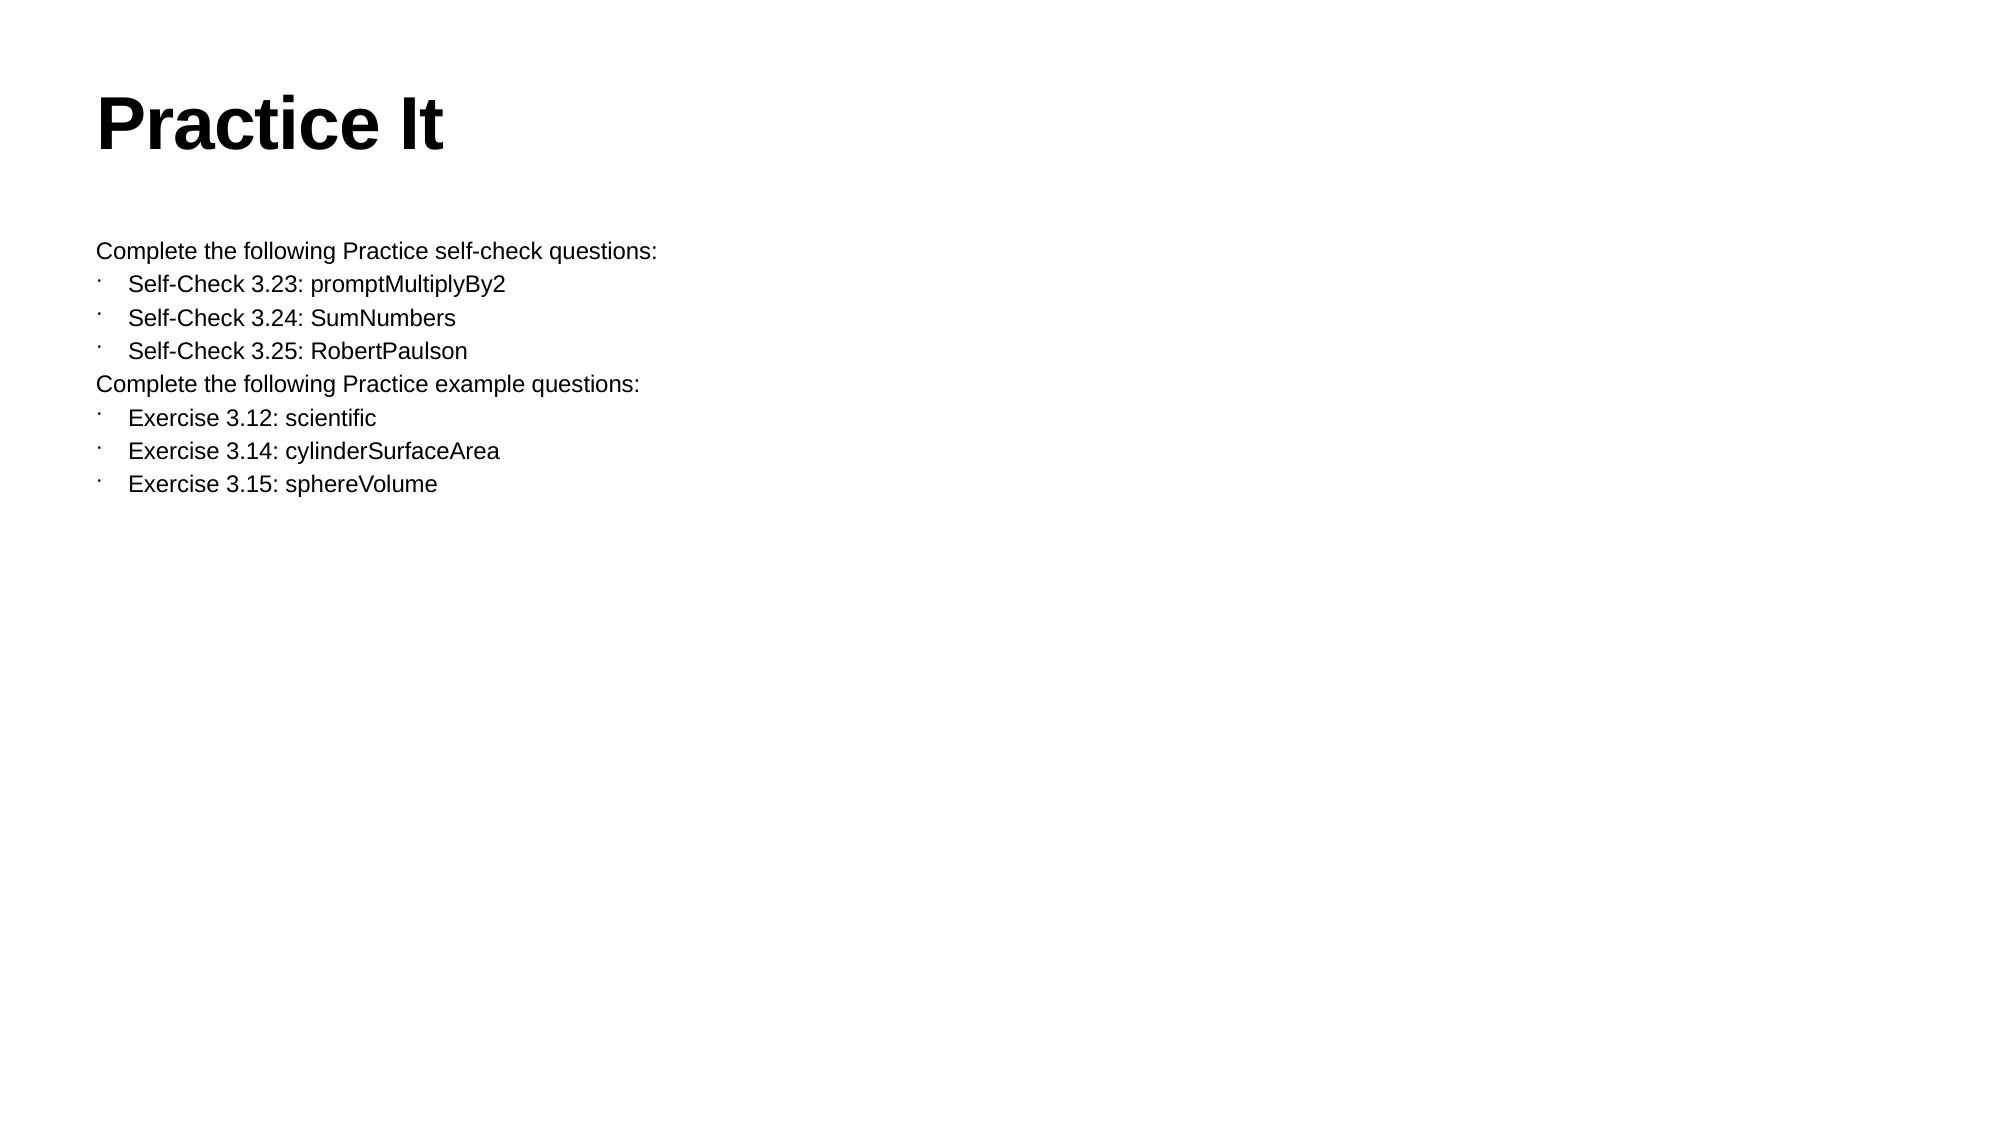

# Practice It
Complete the following Practice self-check questions:
Self-Check 3.23: promptMultiplyBy2
Self-Check 3.24: SumNumbers
Self-Check 3.25: RobertPaulson
Complete the following Practice example questions:
Exercise 3.12: scientific
Exercise 3.14: cylinderSurfaceArea
Exercise 3.15: sphereVolume